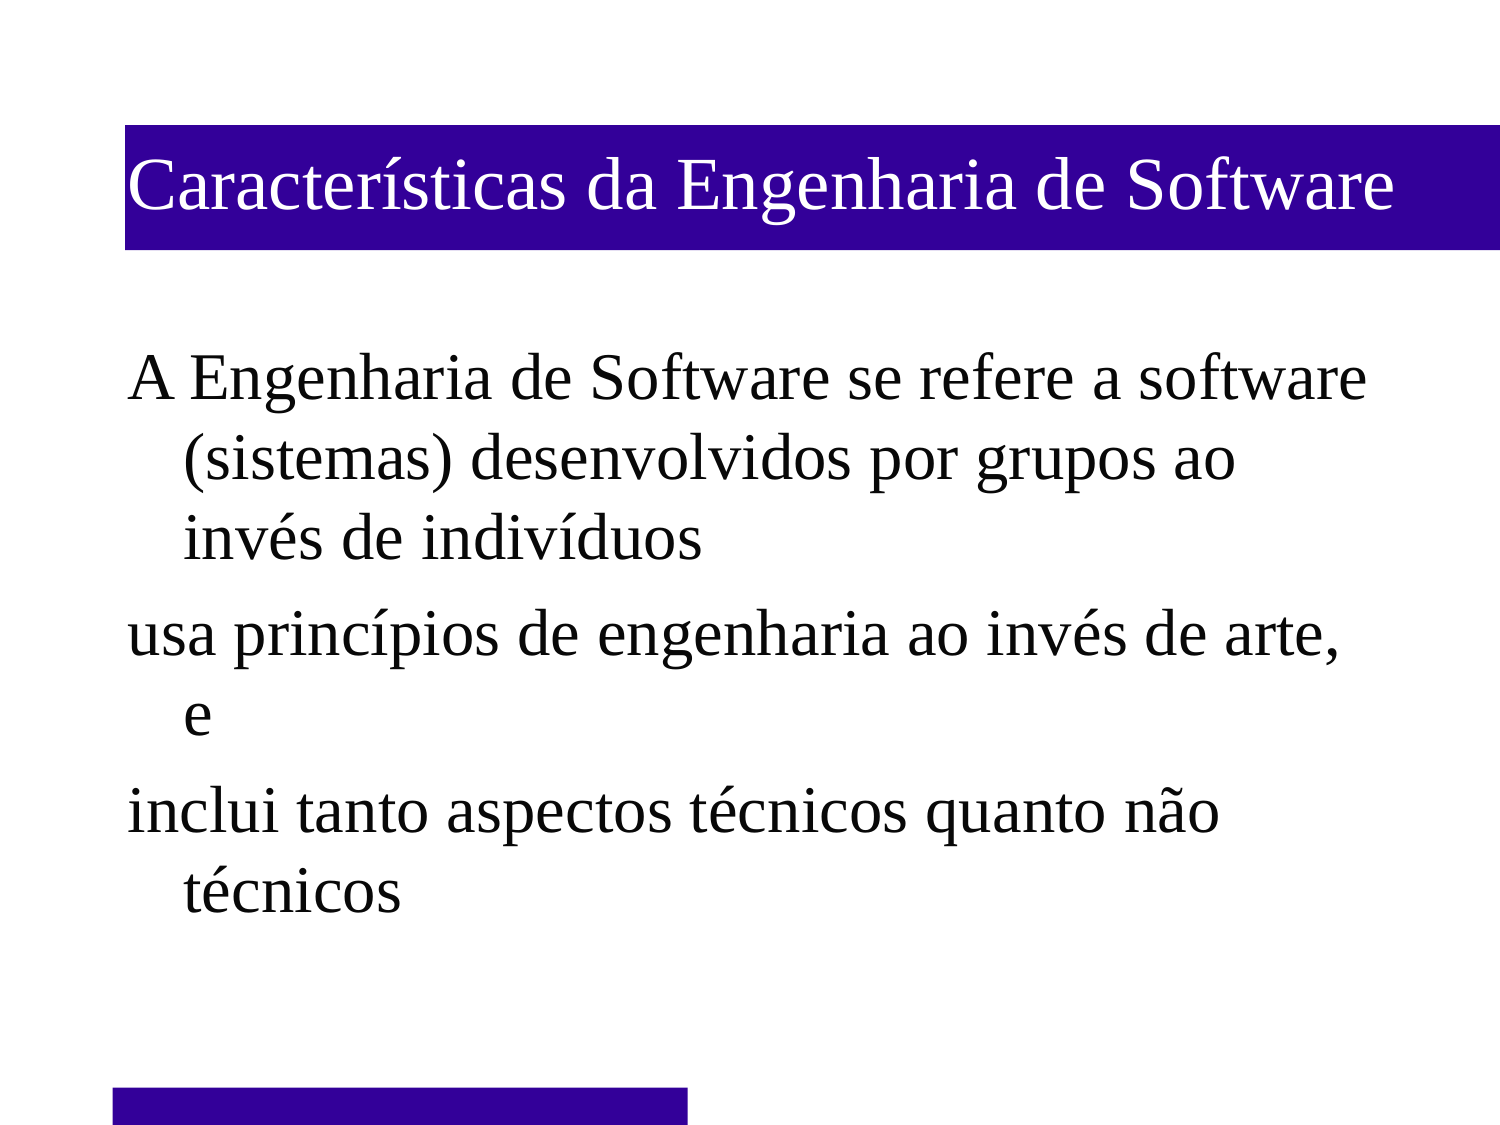

Características da Engenharia de Software
A Engenharia de Software se refere a software (sistemas) desenvolvidos por grupos ao invés de indivíduos
usa princípios de engenharia ao invés de arte, e
inclui tanto aspectos técnicos quanto não técnicos